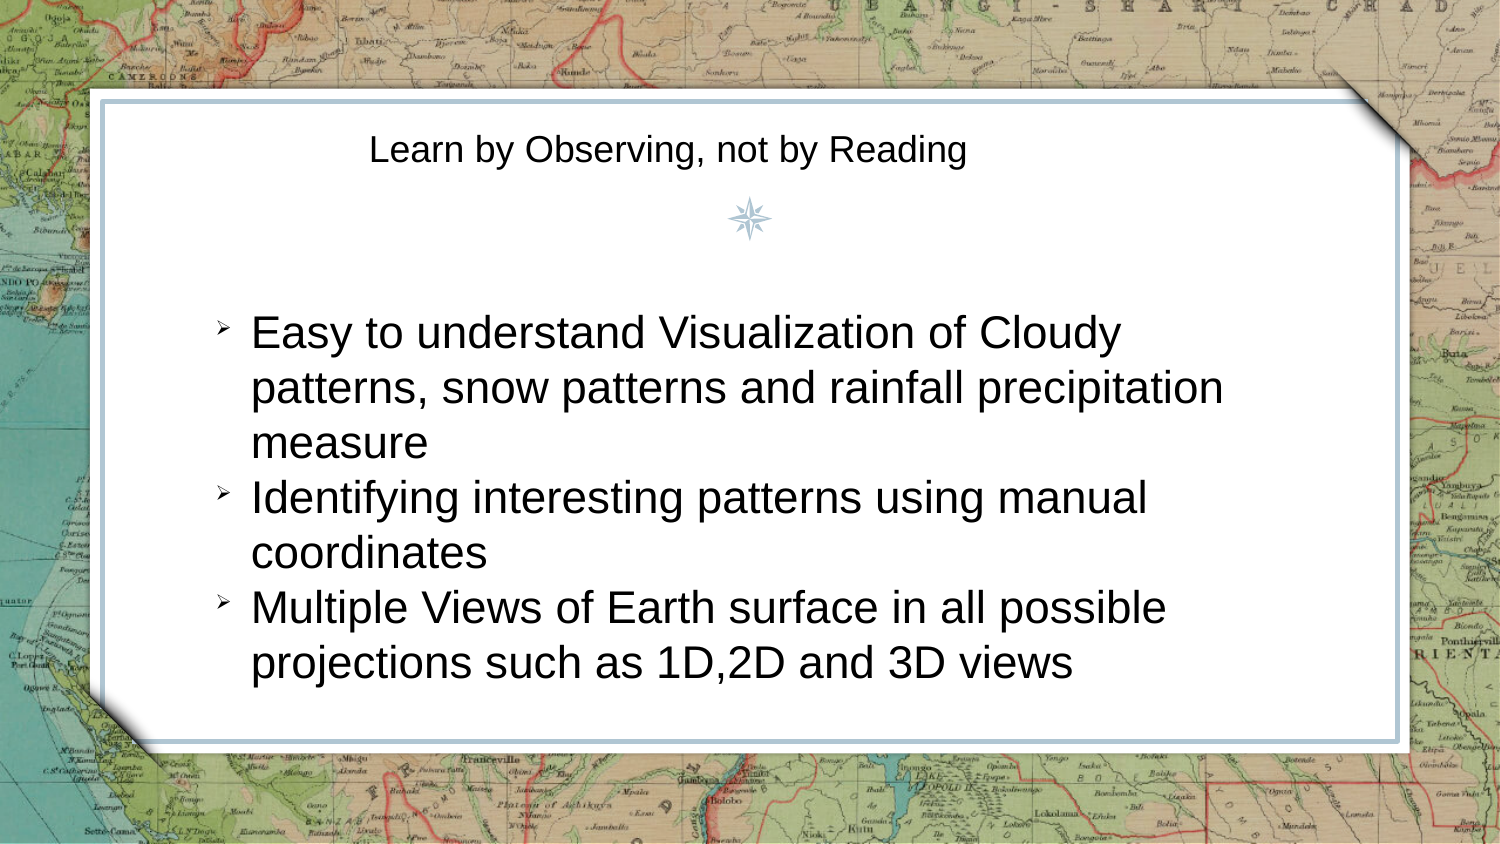

Learn by Observing, not by Reading
Easy to understand Visualization of Cloudy patterns, snow patterns and rainfall precipitation measure
Identifying interesting patterns using manual coordinates
Multiple Views of Earth surface in all possible projections such as 1D,2D and 3D views